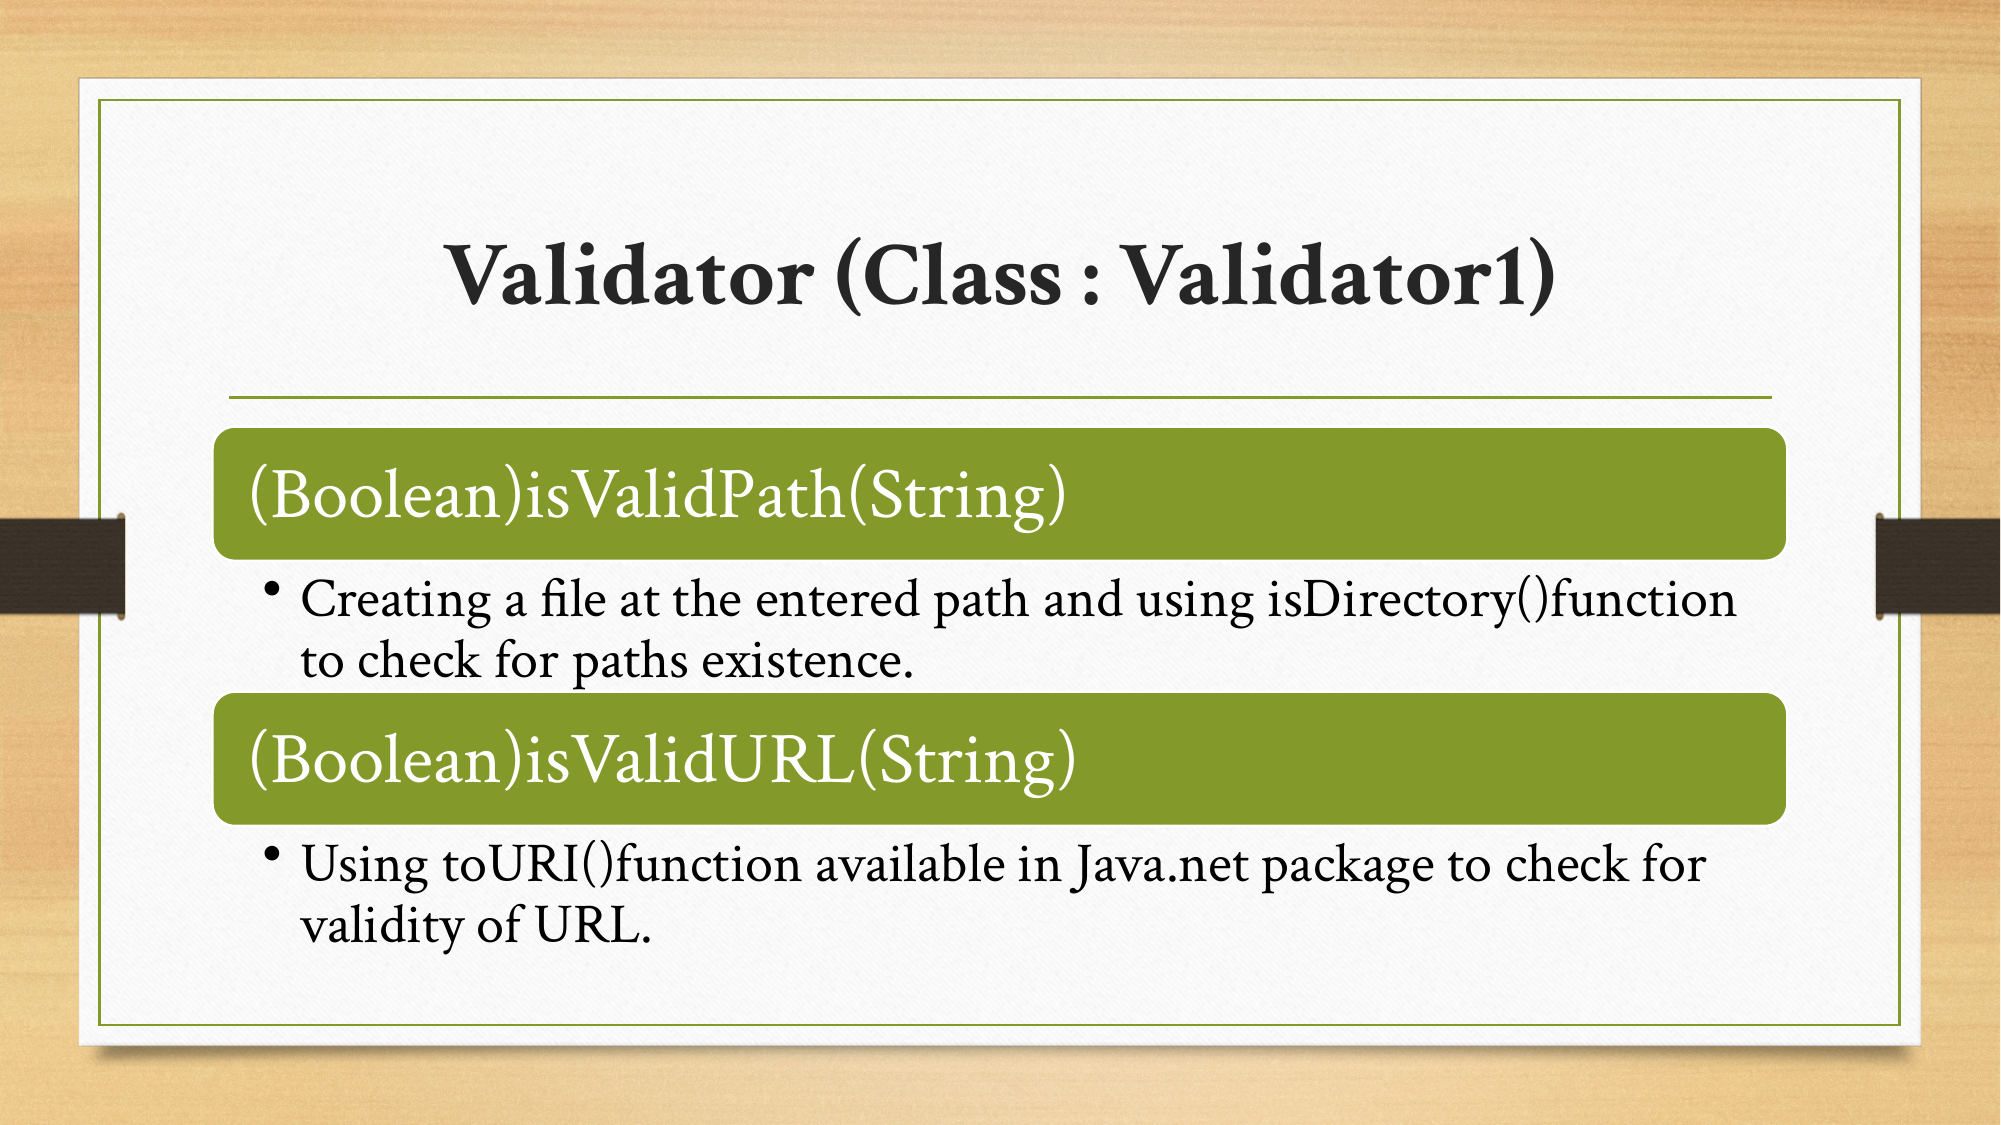

# Validator (Class : Validator1)
(Boolean)isValidPath(String)
Creating a file at the entered path and using isDirectory()function to check for paths existence.
(Boolean)isValidURL(String)
Using toURI()function available in Java.net package to check for validity of URL.